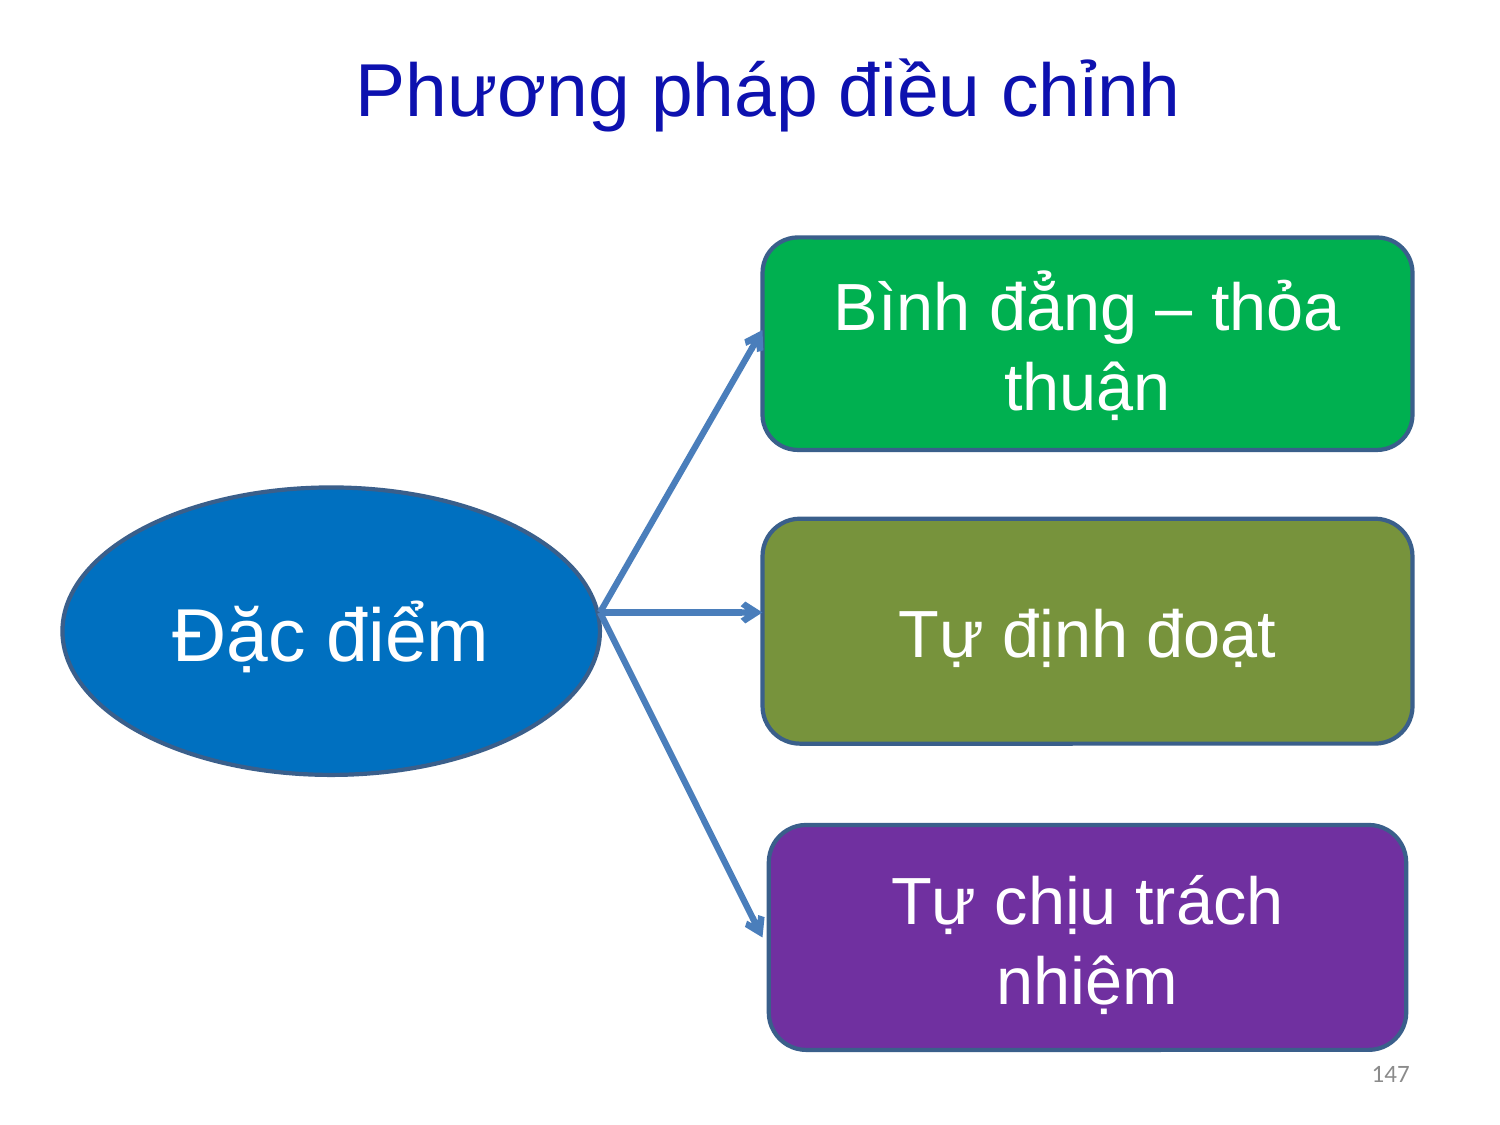

Phương pháp điều chỉnh
Bình đẳng – thỏa thuận
Đặc điểm
Tự định đoạt
Tự chịu trách nhiệm
147